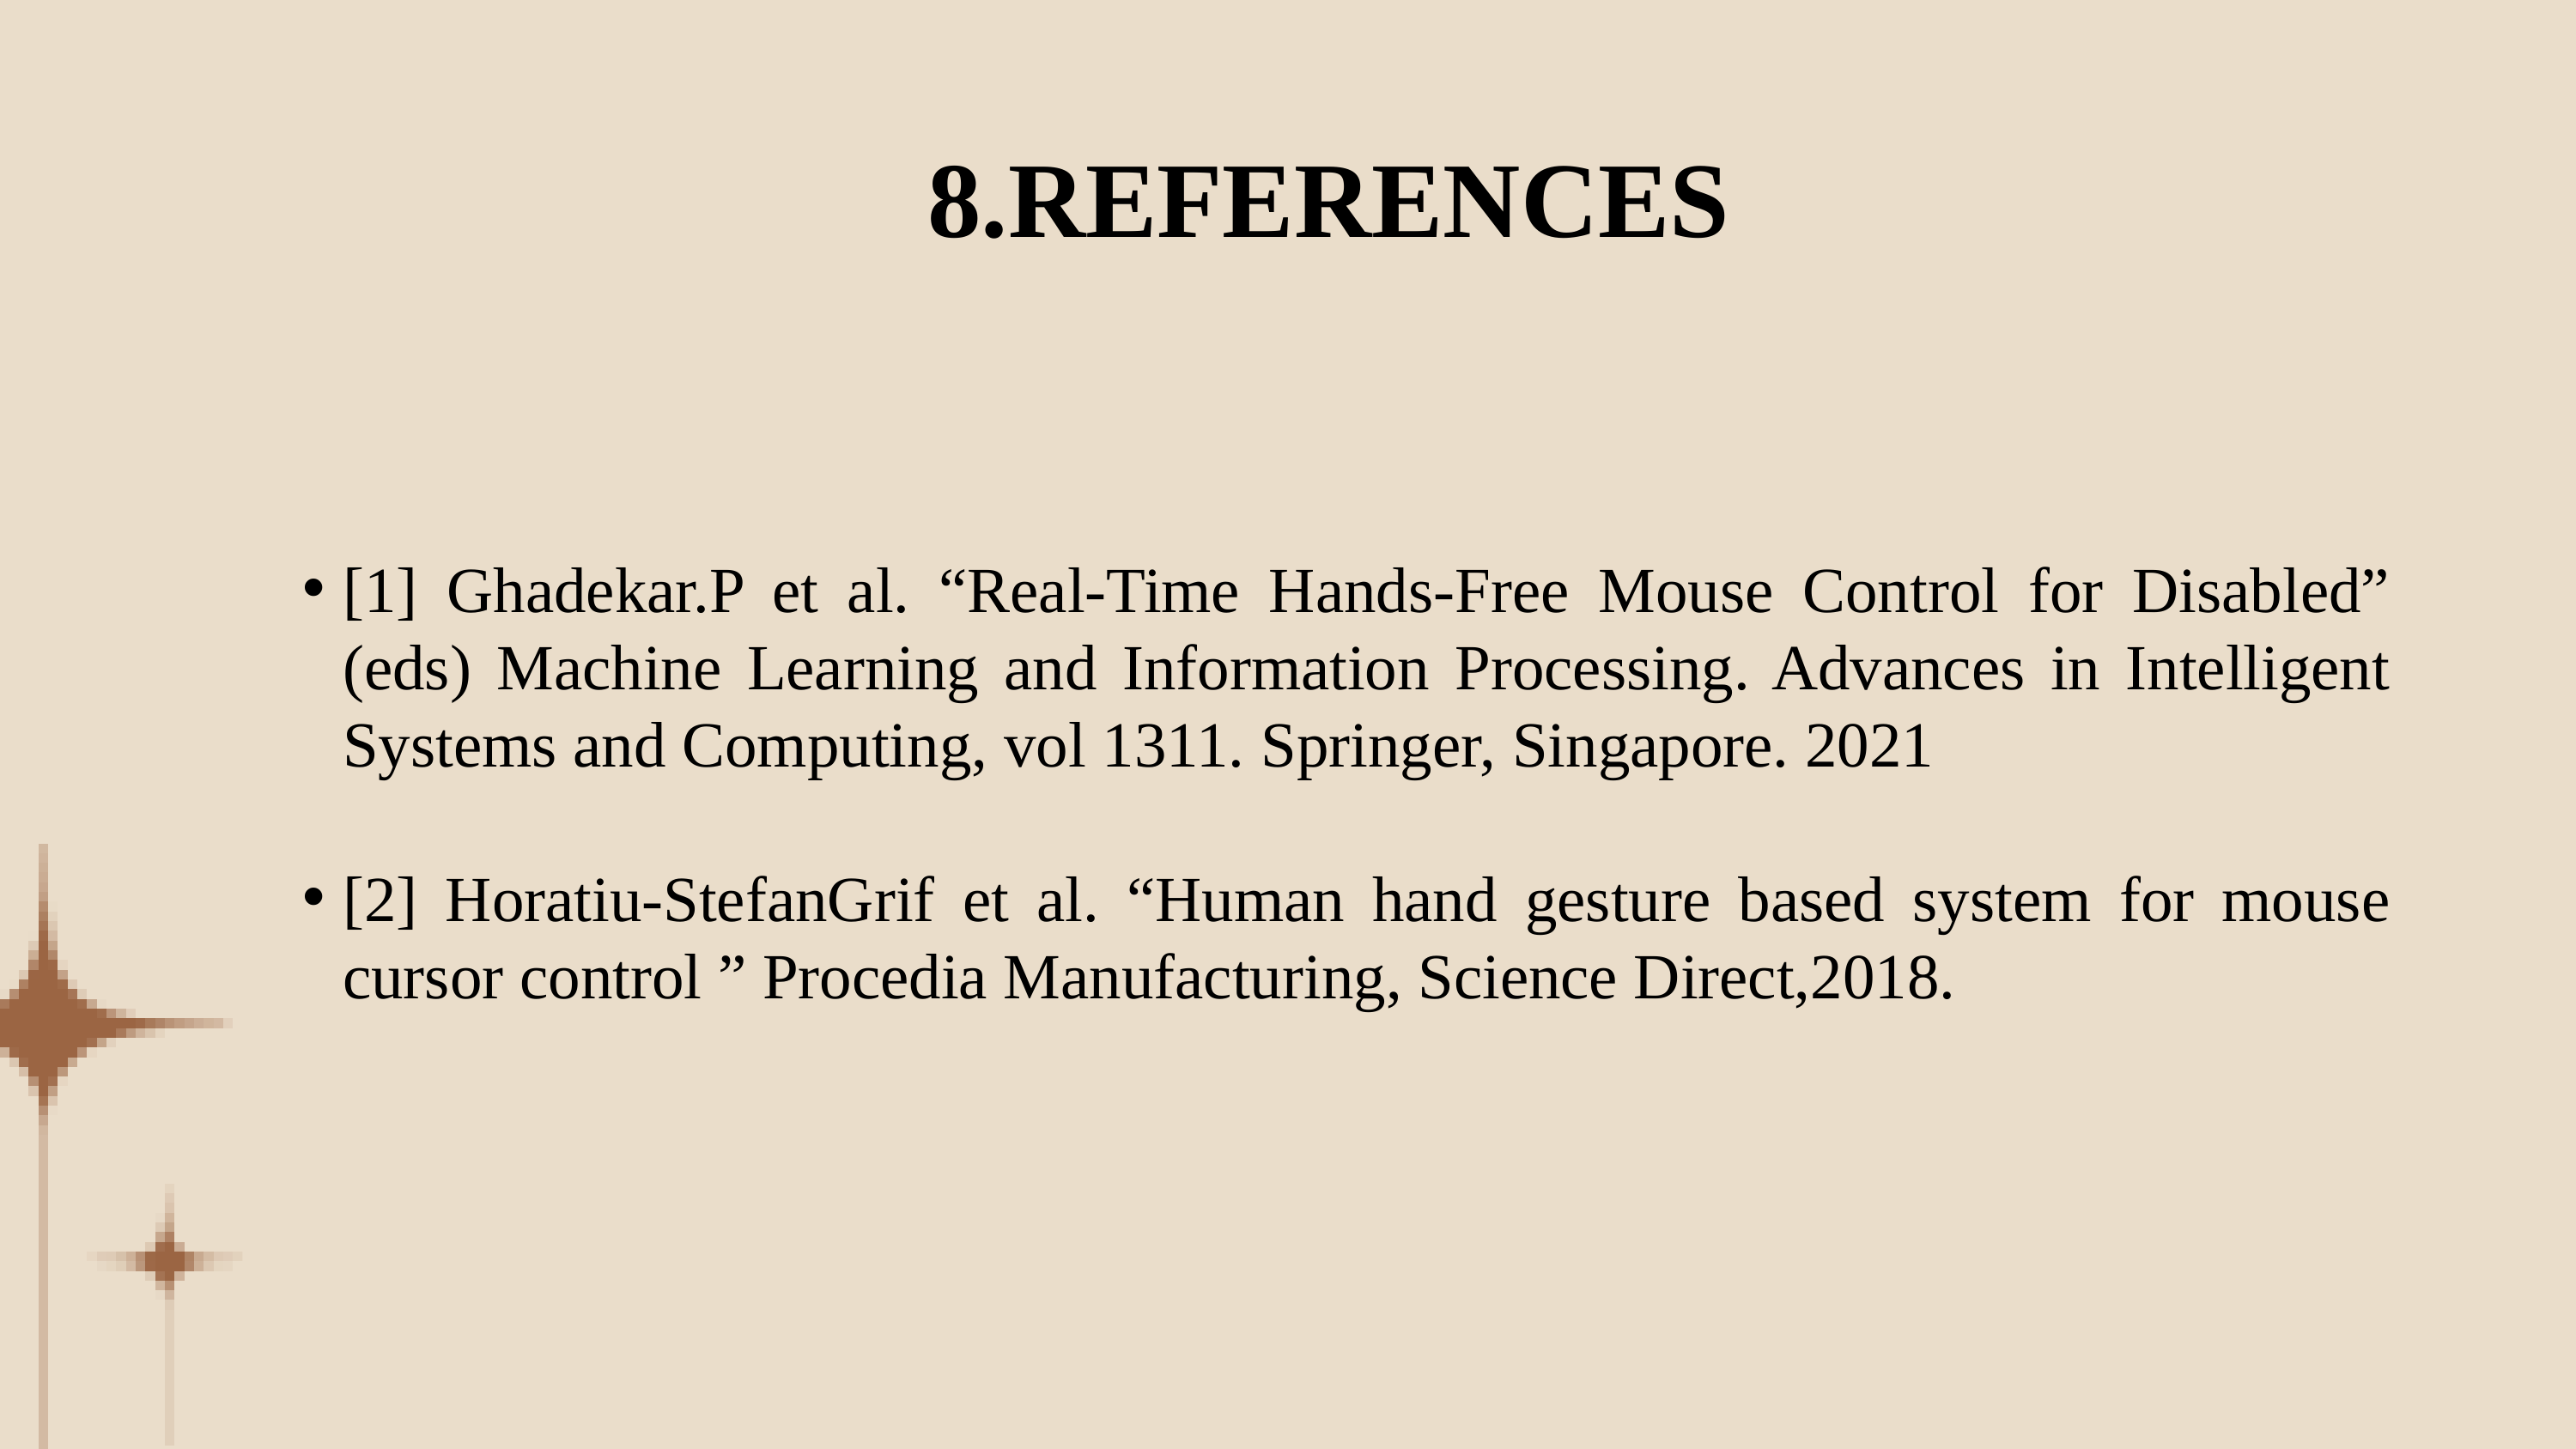

8.REFERENCES
[1] Ghadekar.P et al. “Real-Time Hands-Free Mouse Control for Disabled” (eds) Machine Learning and Information Processing. Advances in Intelligent Systems and Computing, vol 1311. Springer, Singapore. 2021

[2] Horatiu-StefanGrif et al. “Human hand gesture based system for mouse cursor control ” Procedia Manufacturing, Science Direct,2018.